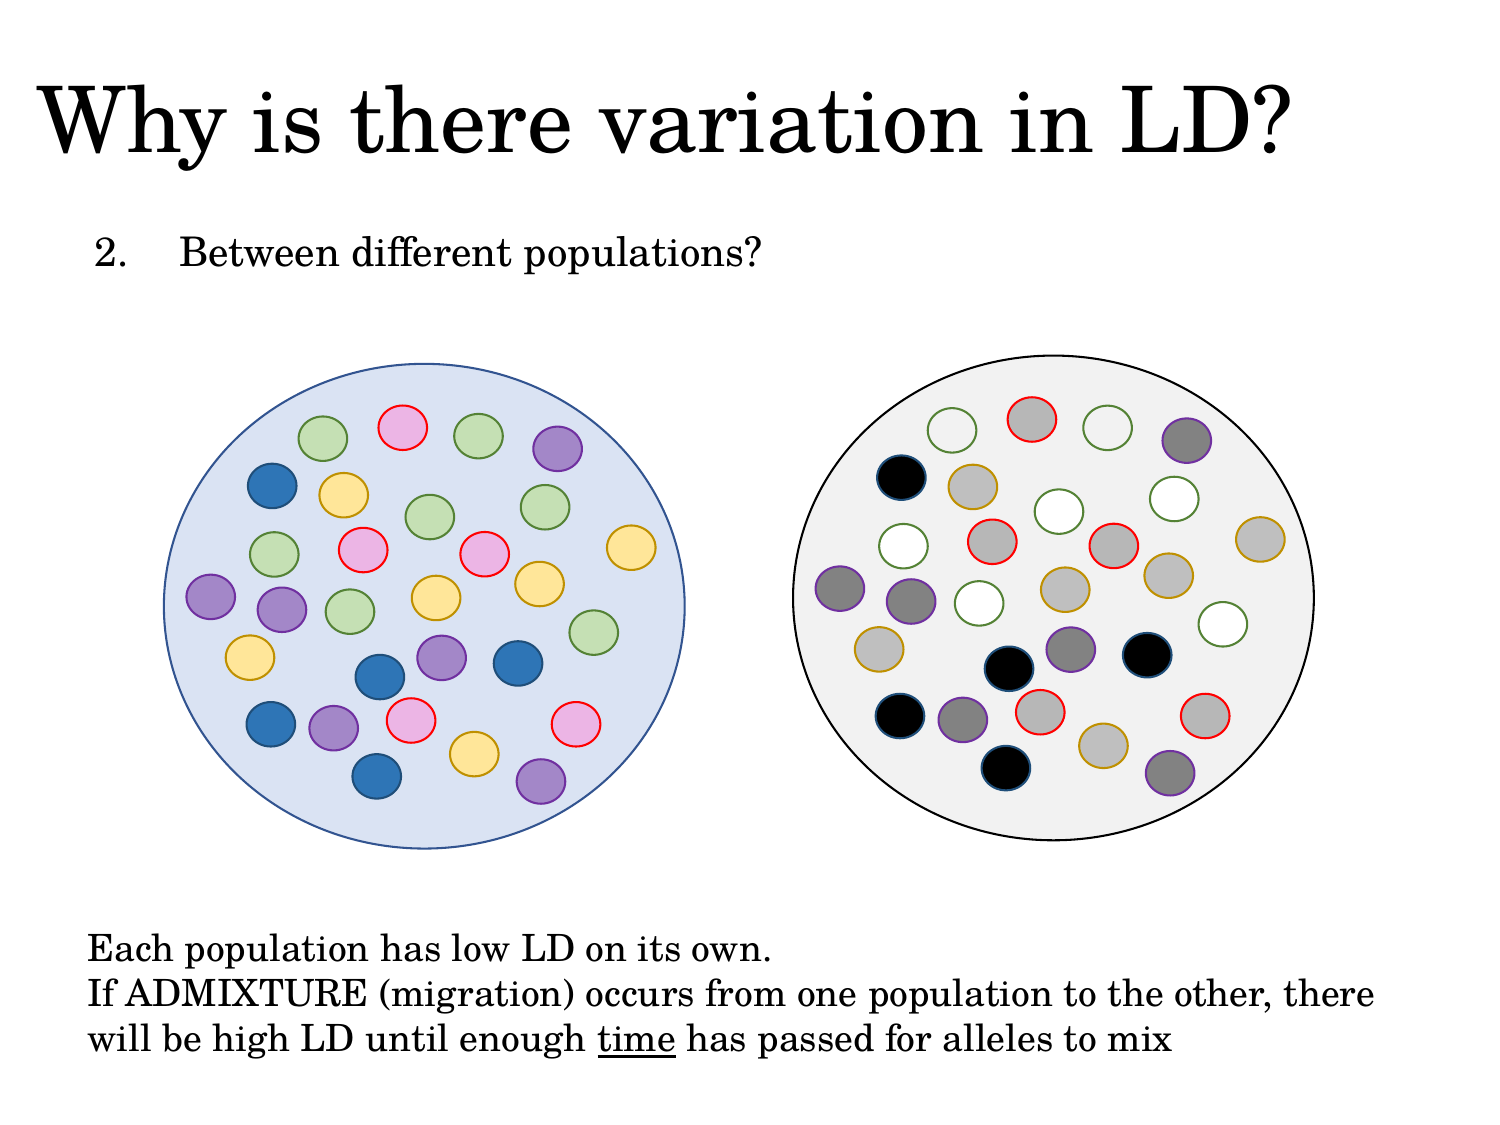

# Why is there variation in LD?
Between different populations?

Each population has low LD on its own.
If ADMIXTURE (migration) occurs from one population to the other, there
will be high LD until enough time has passed for alleles to mix